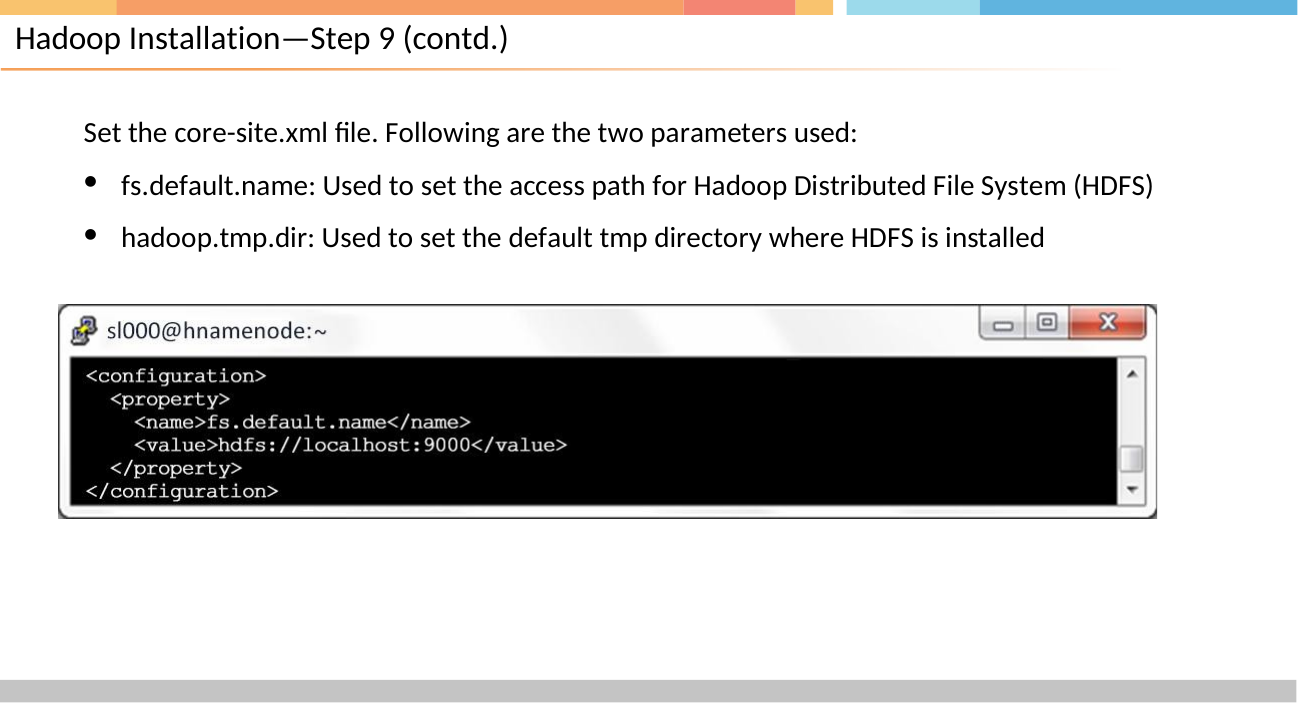

# Hadoop Installation—Step 9 (contd.)

Set the core-site.xml file. Following are the two parameters used:
fs.default.name: Used to set the access path for Hadoop Distributed File System (HDFS)
hadoop.tmp.dir: Used to set the default tmp directory where HDFS is installed